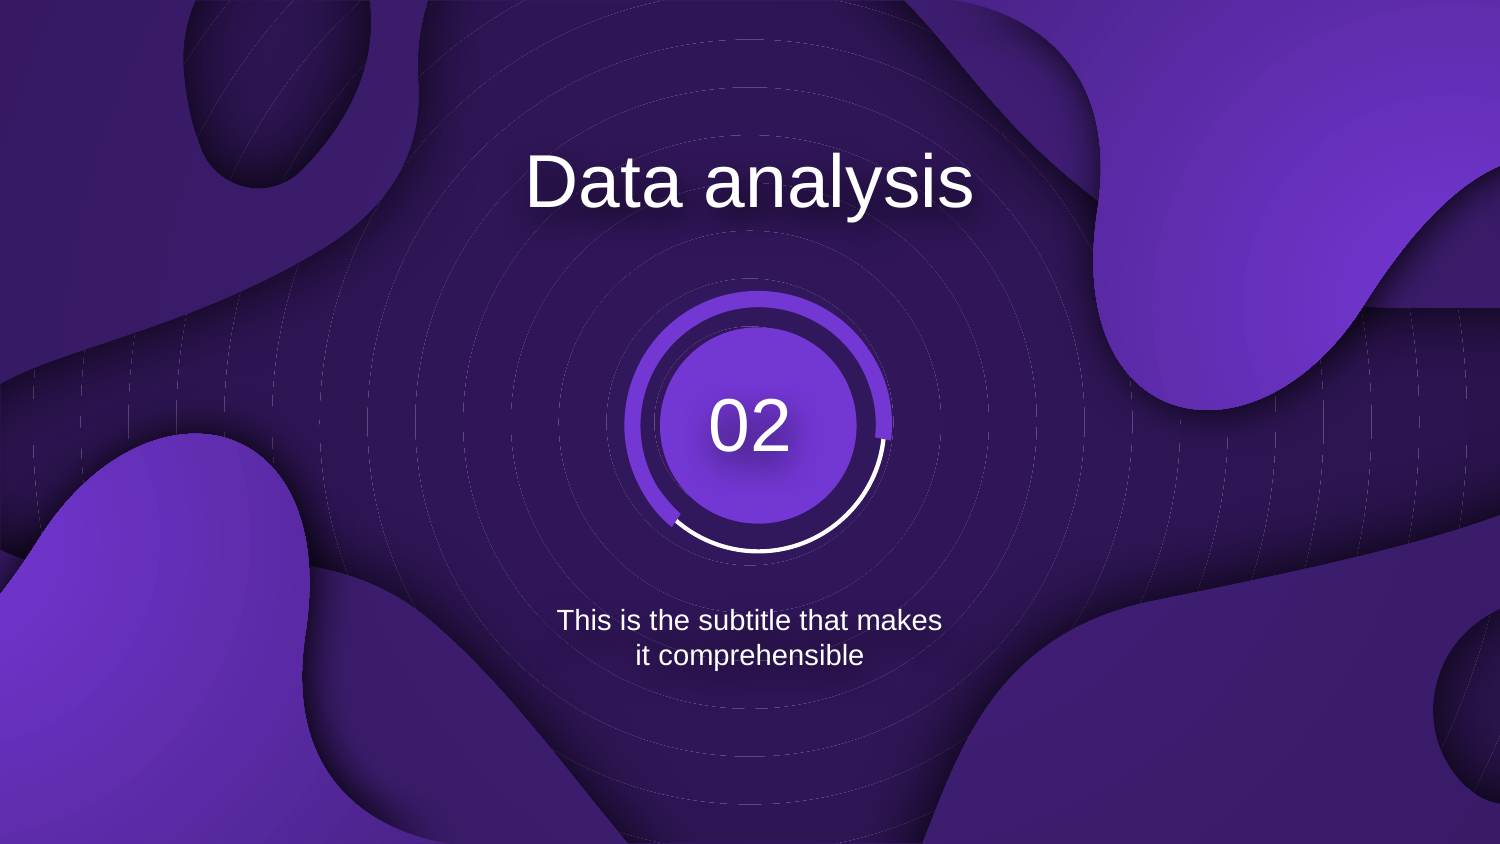

# Data analysis

02
This is the subtitle that makes it comprehensible